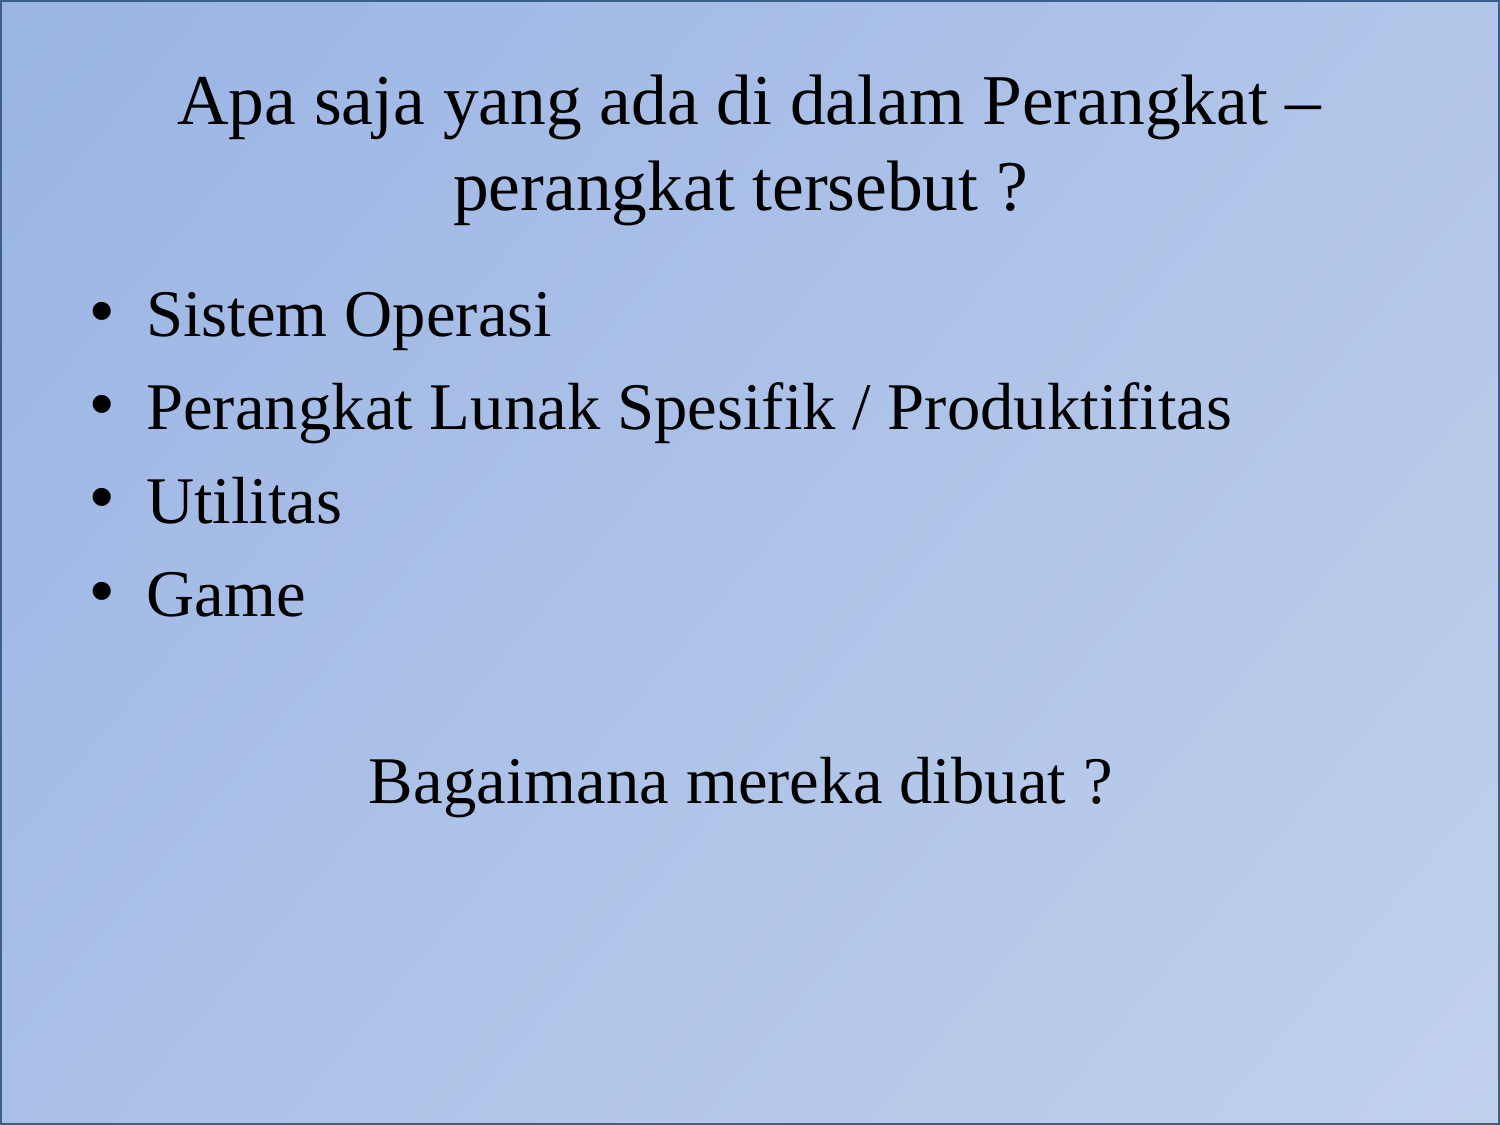

# Apa saja yang ada di dalam Perangkat – perangkat tersebut ?
Sistem Operasi
Perangkat Lunak Spesifik / Produktifitas
Utilitas
Game

Bagaimana mereka dibuat ?